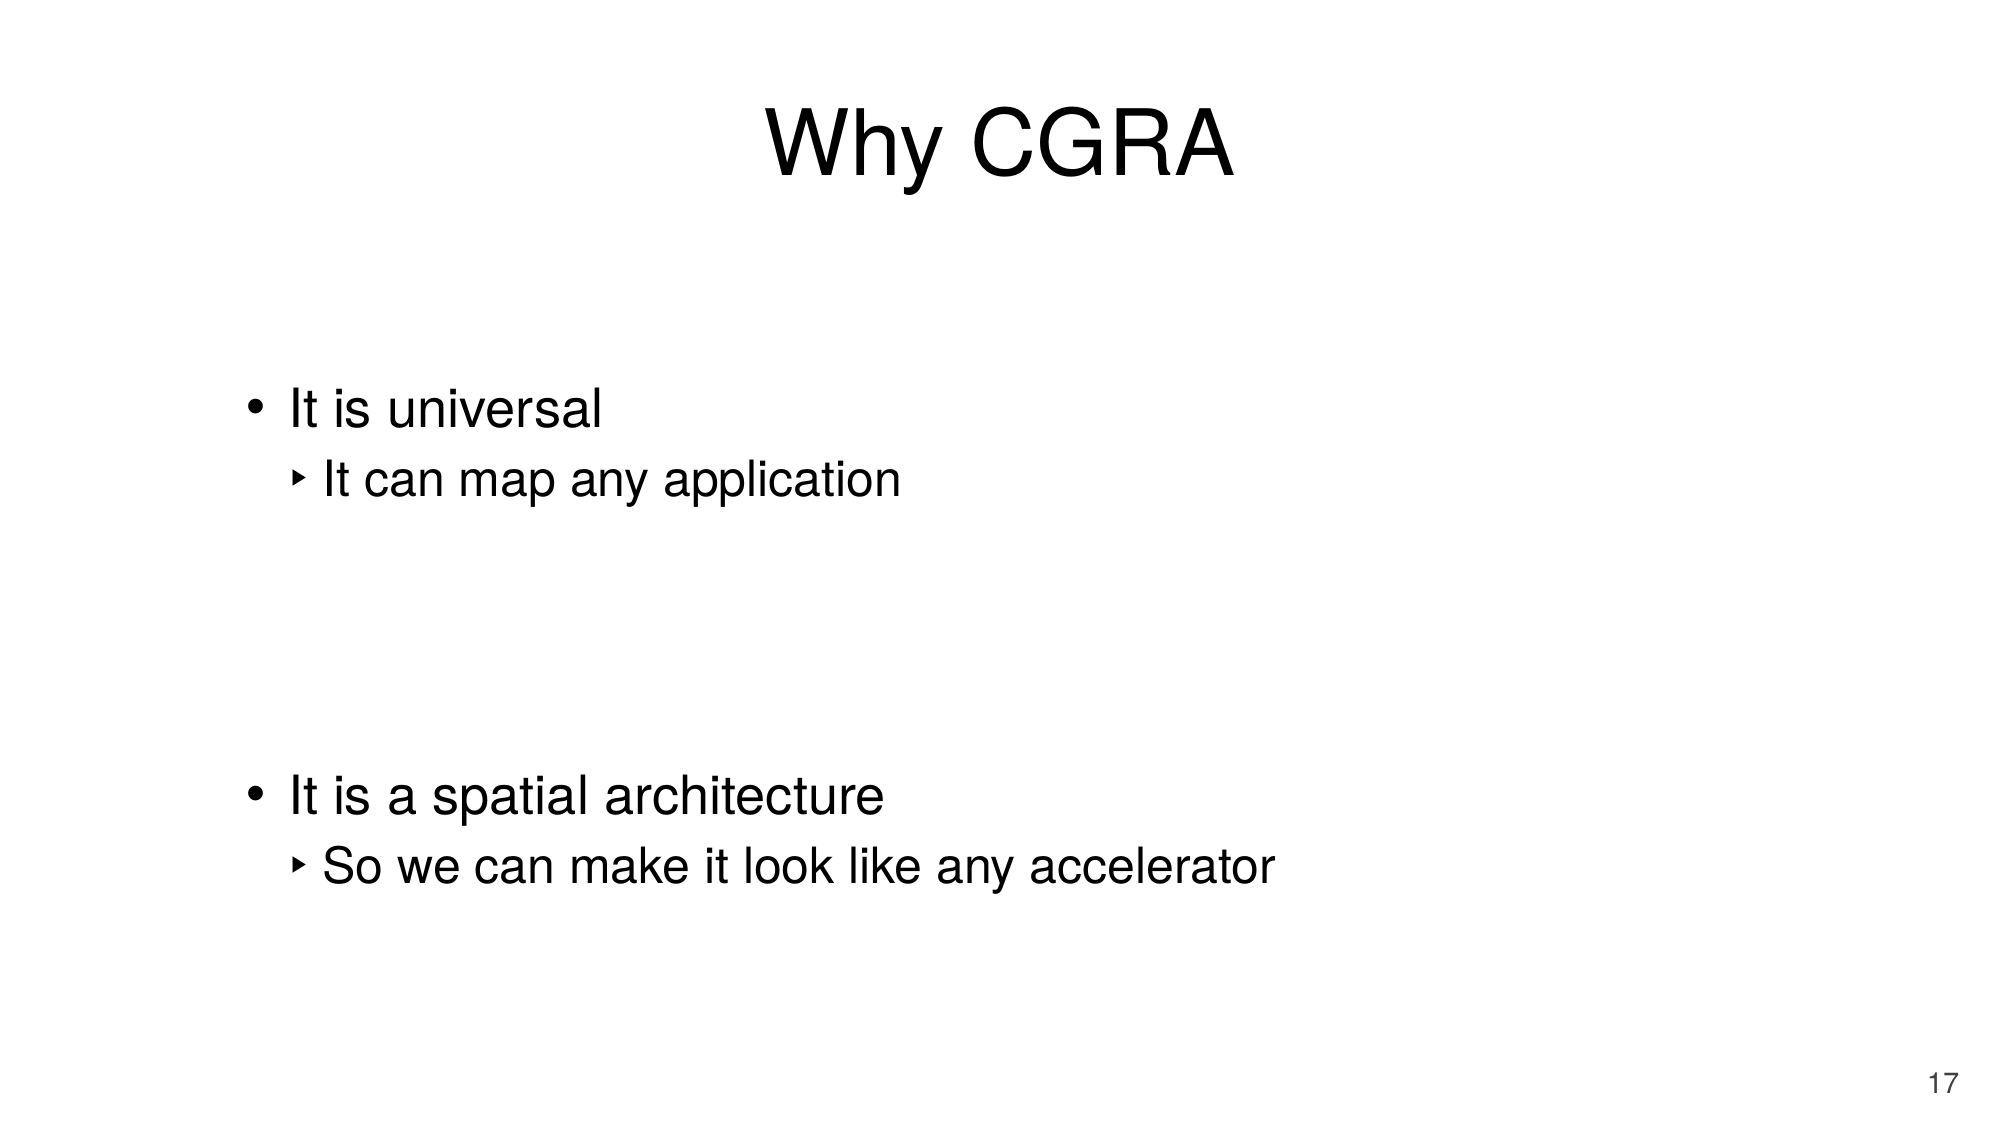

# Why CGRA
It is universal
It can map any application

It is a spatial architecture
So we can make it look like any accelerator
17